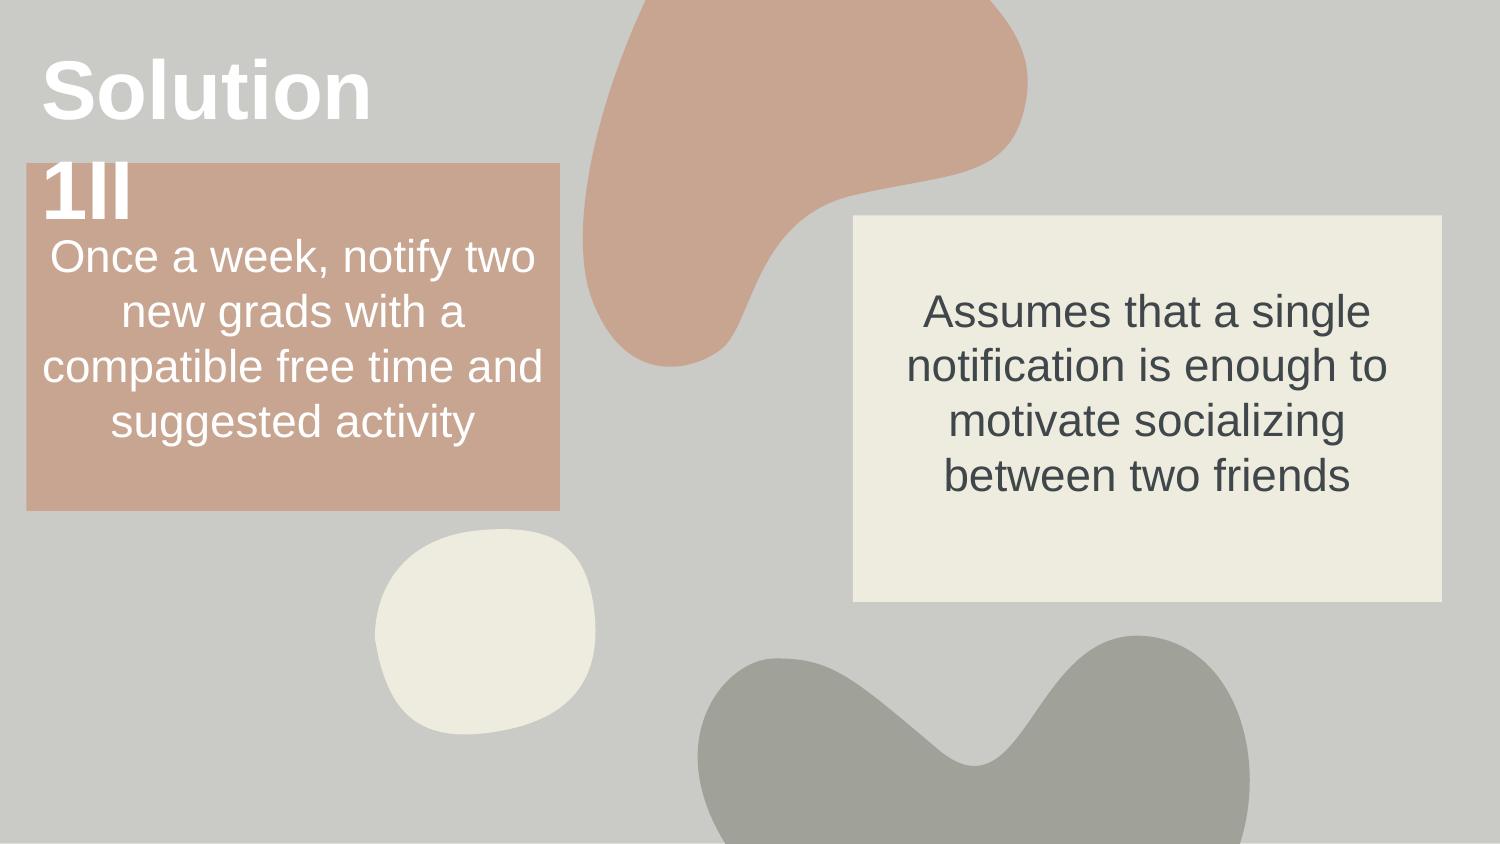

# Solution 1II

Once a week, notify two new grads with a compatible free time and suggested activity

Assumes that a single notification is enough to motivate socializing between two friends